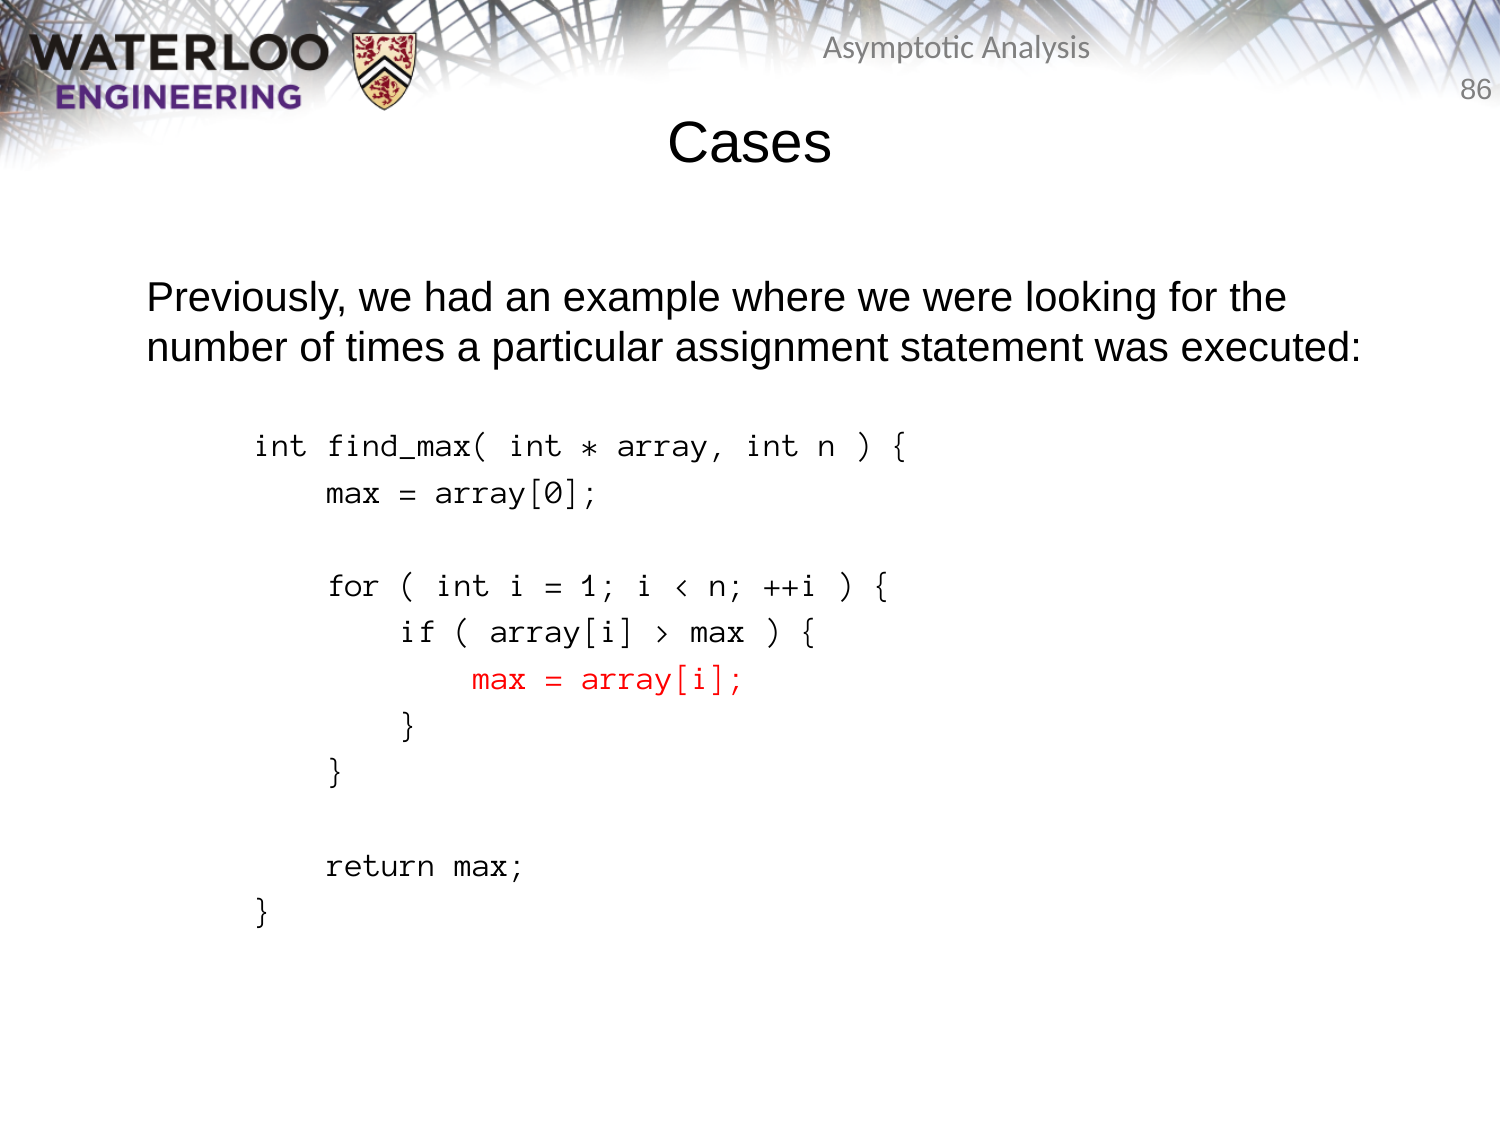

Cases
	Previously, we had an example where we were looking for the number of times a particular assignment statement was executed:

         int find_max( int * array, int n ) {
             max = array[0];

             for ( int i = 1; i < n; ++i ) {
                 if ( array[i] > max ) {
                     max = array[i];
                 }
             }

             return max;
         }